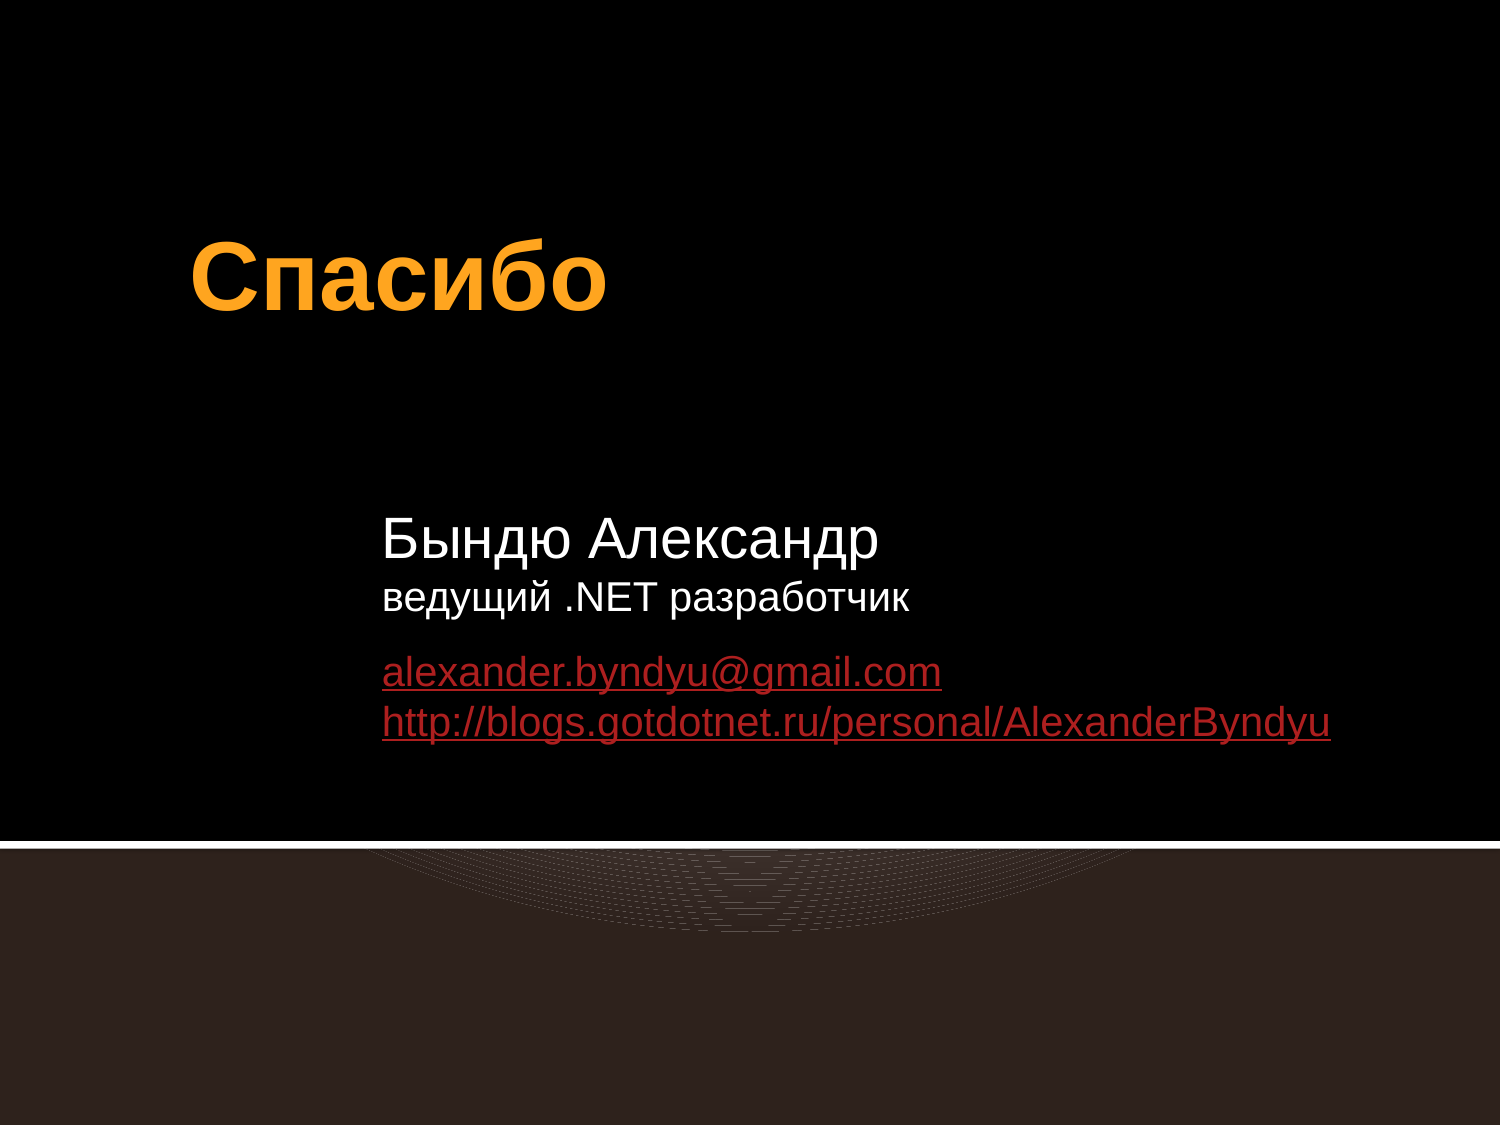

# Спасибо
Бындю Александр
ведущий .NET разработчик

alexander.byndyu@gmail.com
http://blogs.gotdotnet.ru/personal/AlexanderByndyu